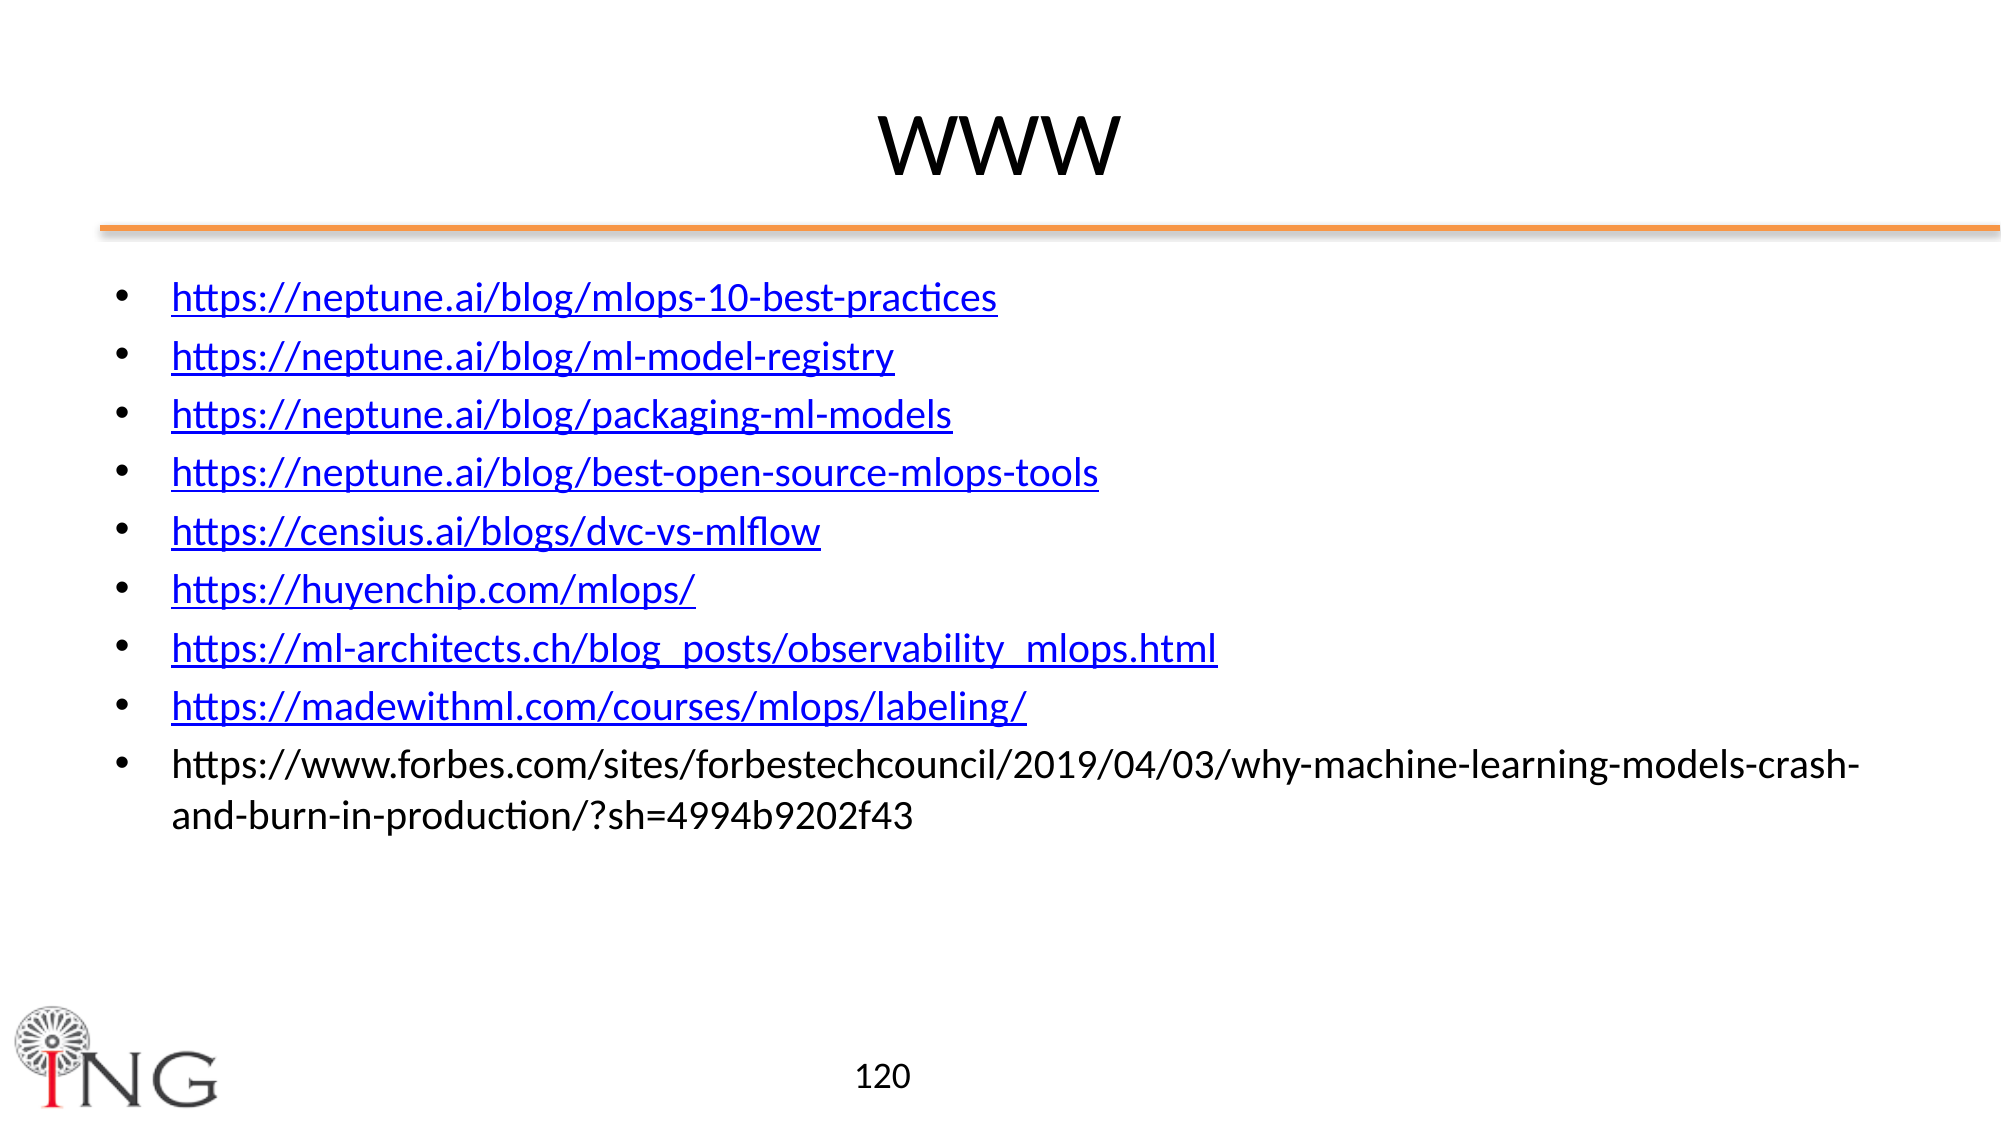

# WWW
https://neptune.ai/blog/mlops-10-best-practices
https://neptune.ai/blog/ml-model-registry
https://neptune.ai/blog/packaging-ml-models
https://neptune.ai/blog/best-open-source-mlops-tools
https://censius.ai/blogs/dvc-vs-mlflow
https://huyenchip.com/mlops/
https://ml-architects.ch/blog_posts/observability_mlops.html
https://madewithml.com/courses/mlops/labeling/
https://www.forbes.com/sites/forbestechcouncil/2019/04/03/why-machine-learning-models-crash-and-burn-in-production/?sh=4994b9202f43

120